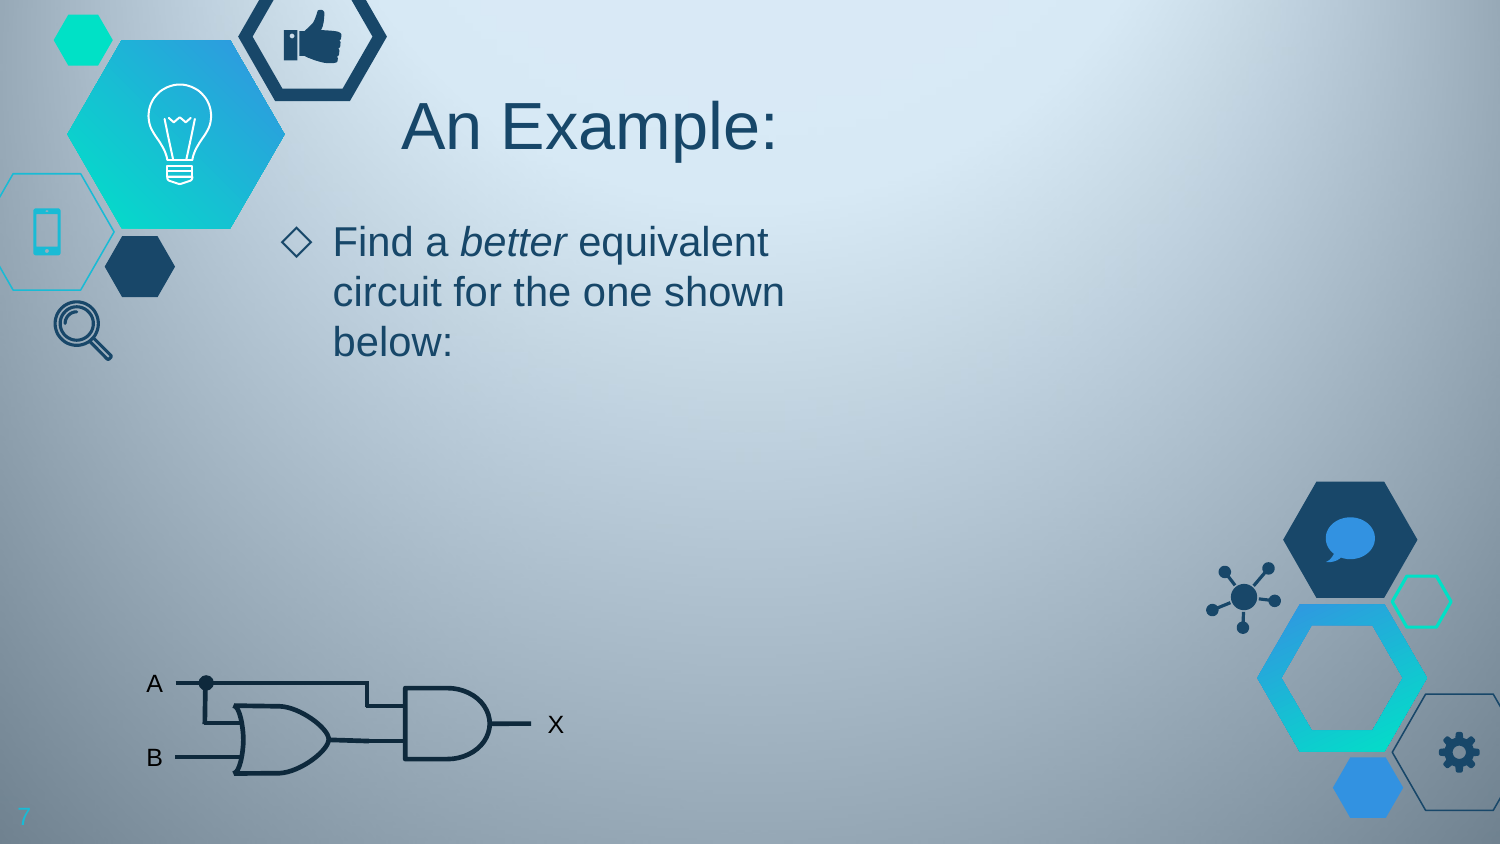

# An Example:
Find a better equivalent circuit for the one shown below:
A

X

B

7